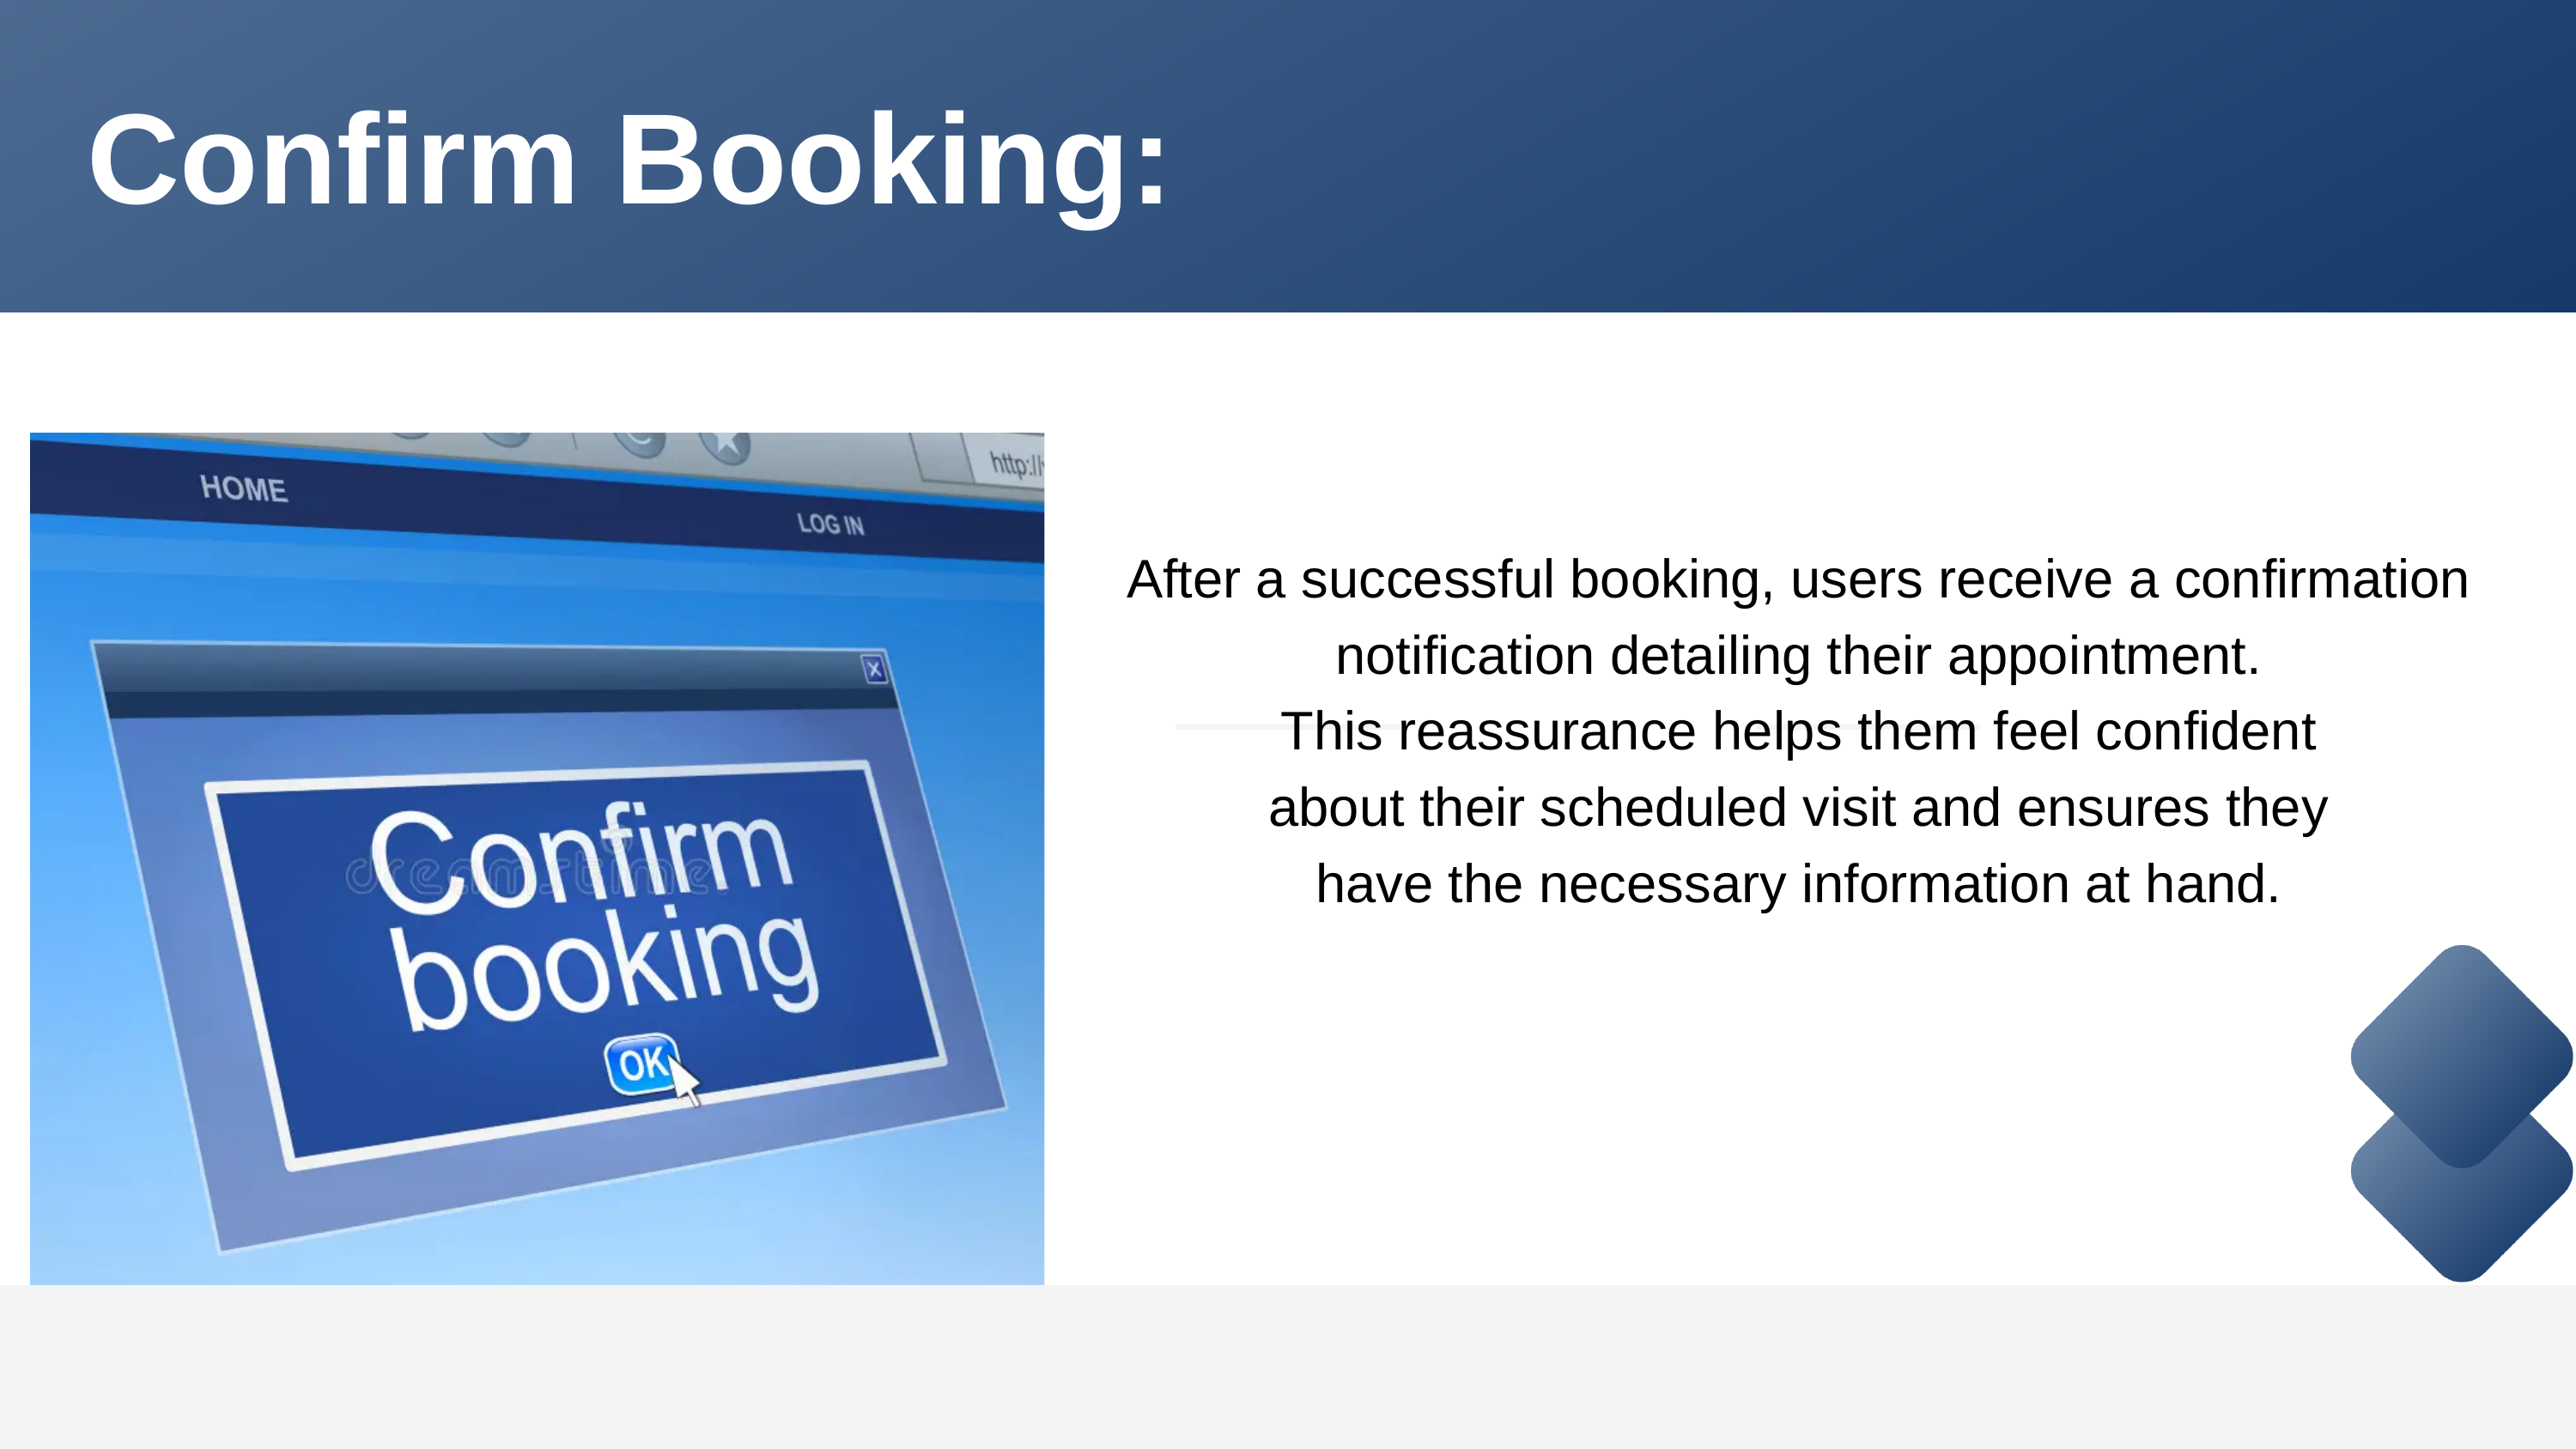

Confirm Booking:

After a successful booking, users receive a confirmation
 notification detailing their appointment.
This reassurance helps them feel confident
 about their scheduled visit and ensures they
have the necessary information at hand.